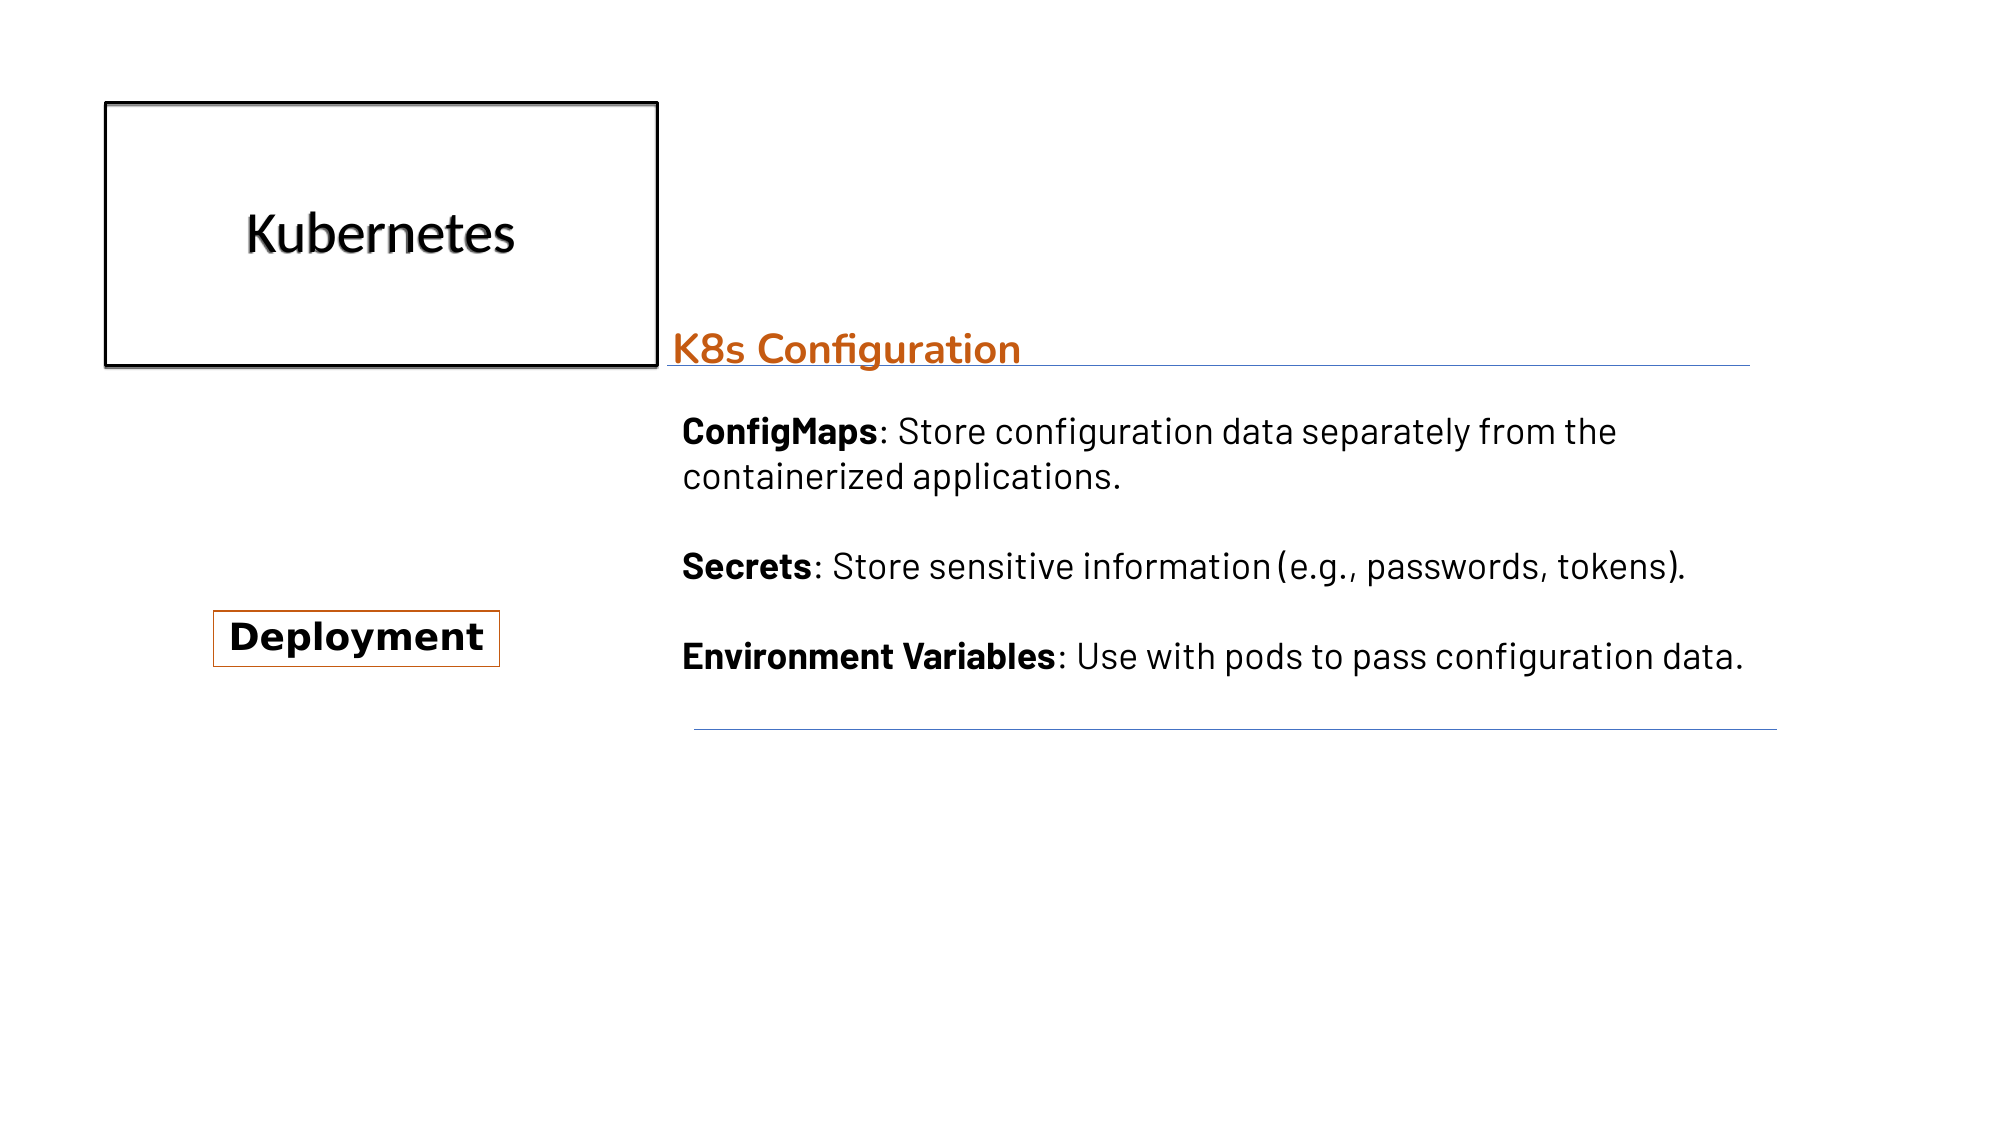

# Kubernetes
K8s Configuration
ConfigMaps: Store configuration data separately from the containerized applications.

Secrets: Store sensitive information (e.g., passwords, tokens).

Environment Variables: Use with pods to pass configuration data.
Deployment